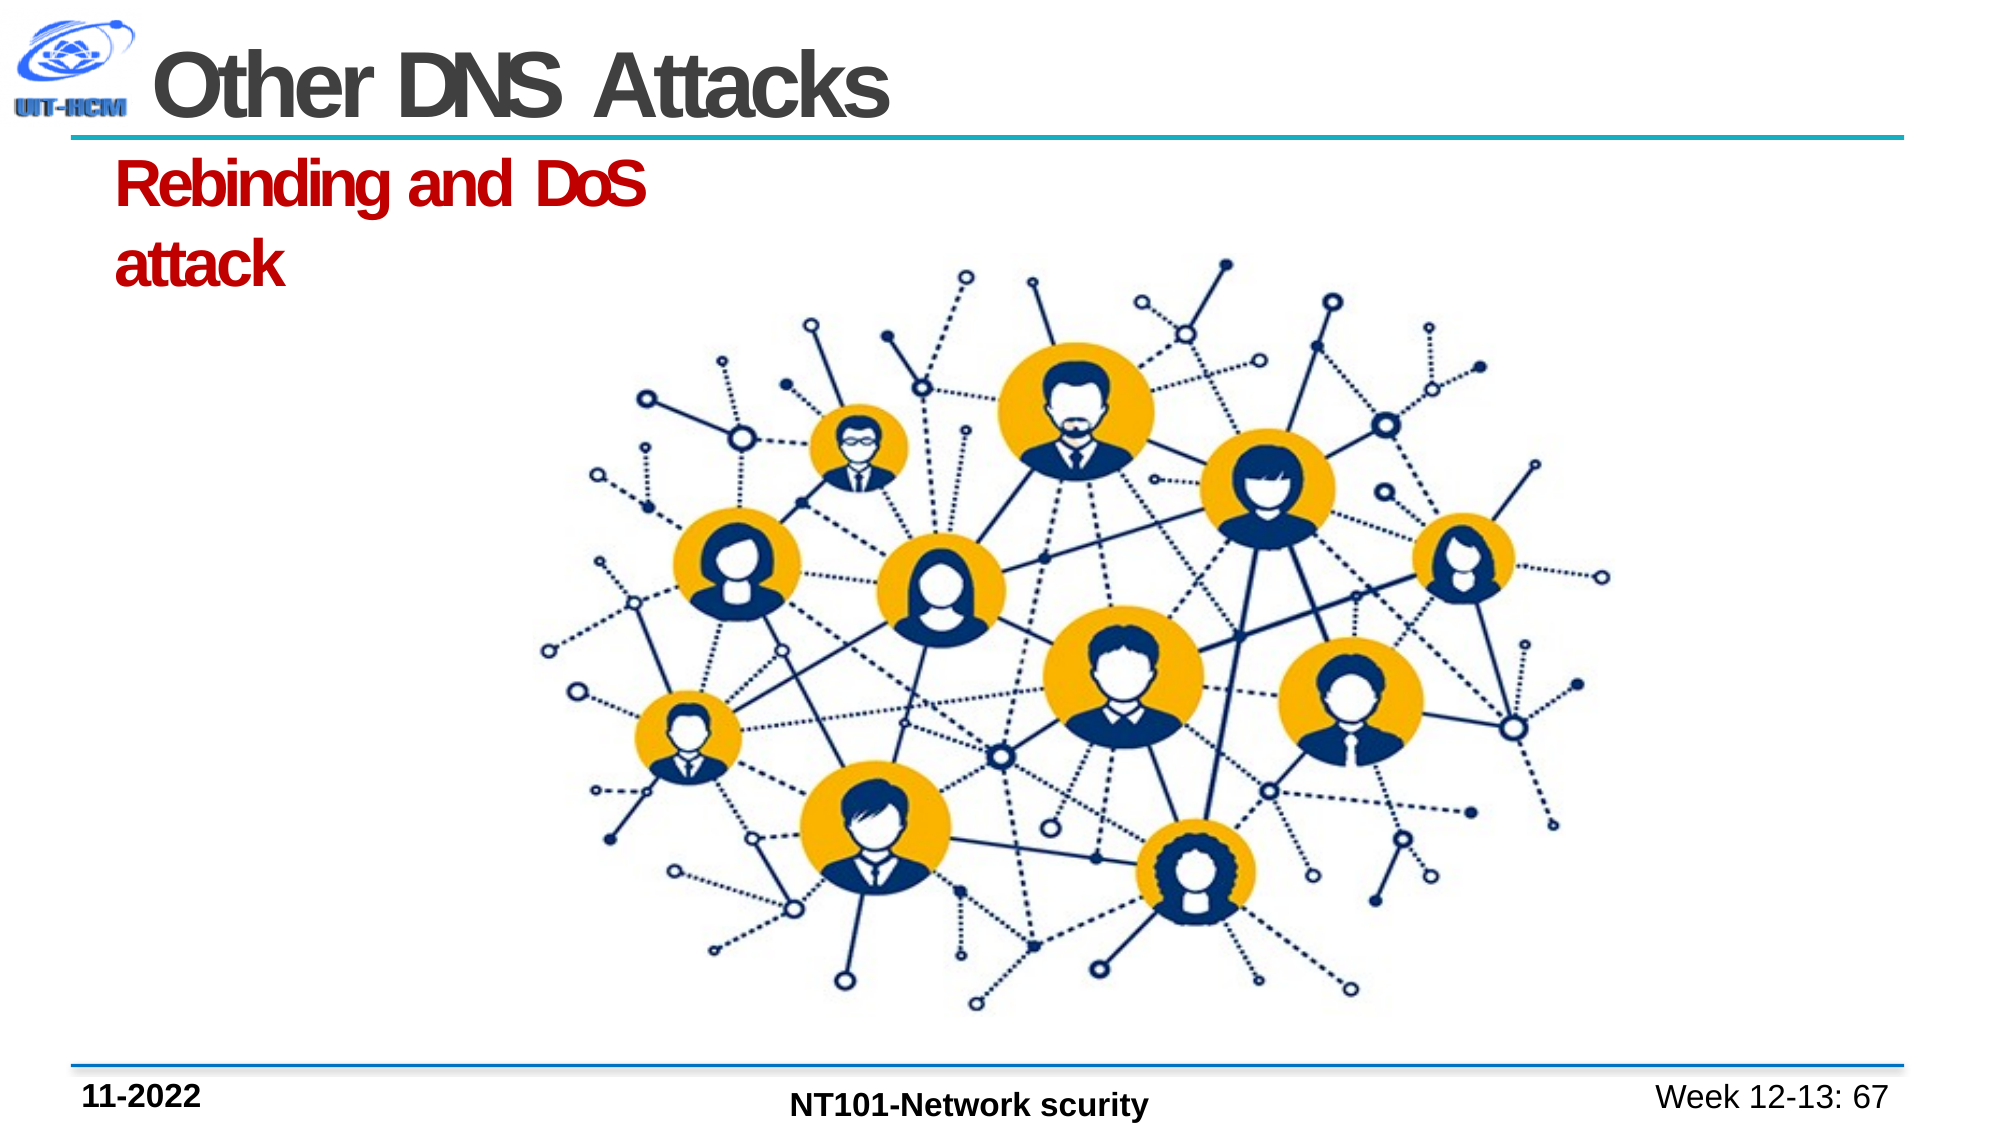

Other DNS Attacks

Rebinding and DoS attack